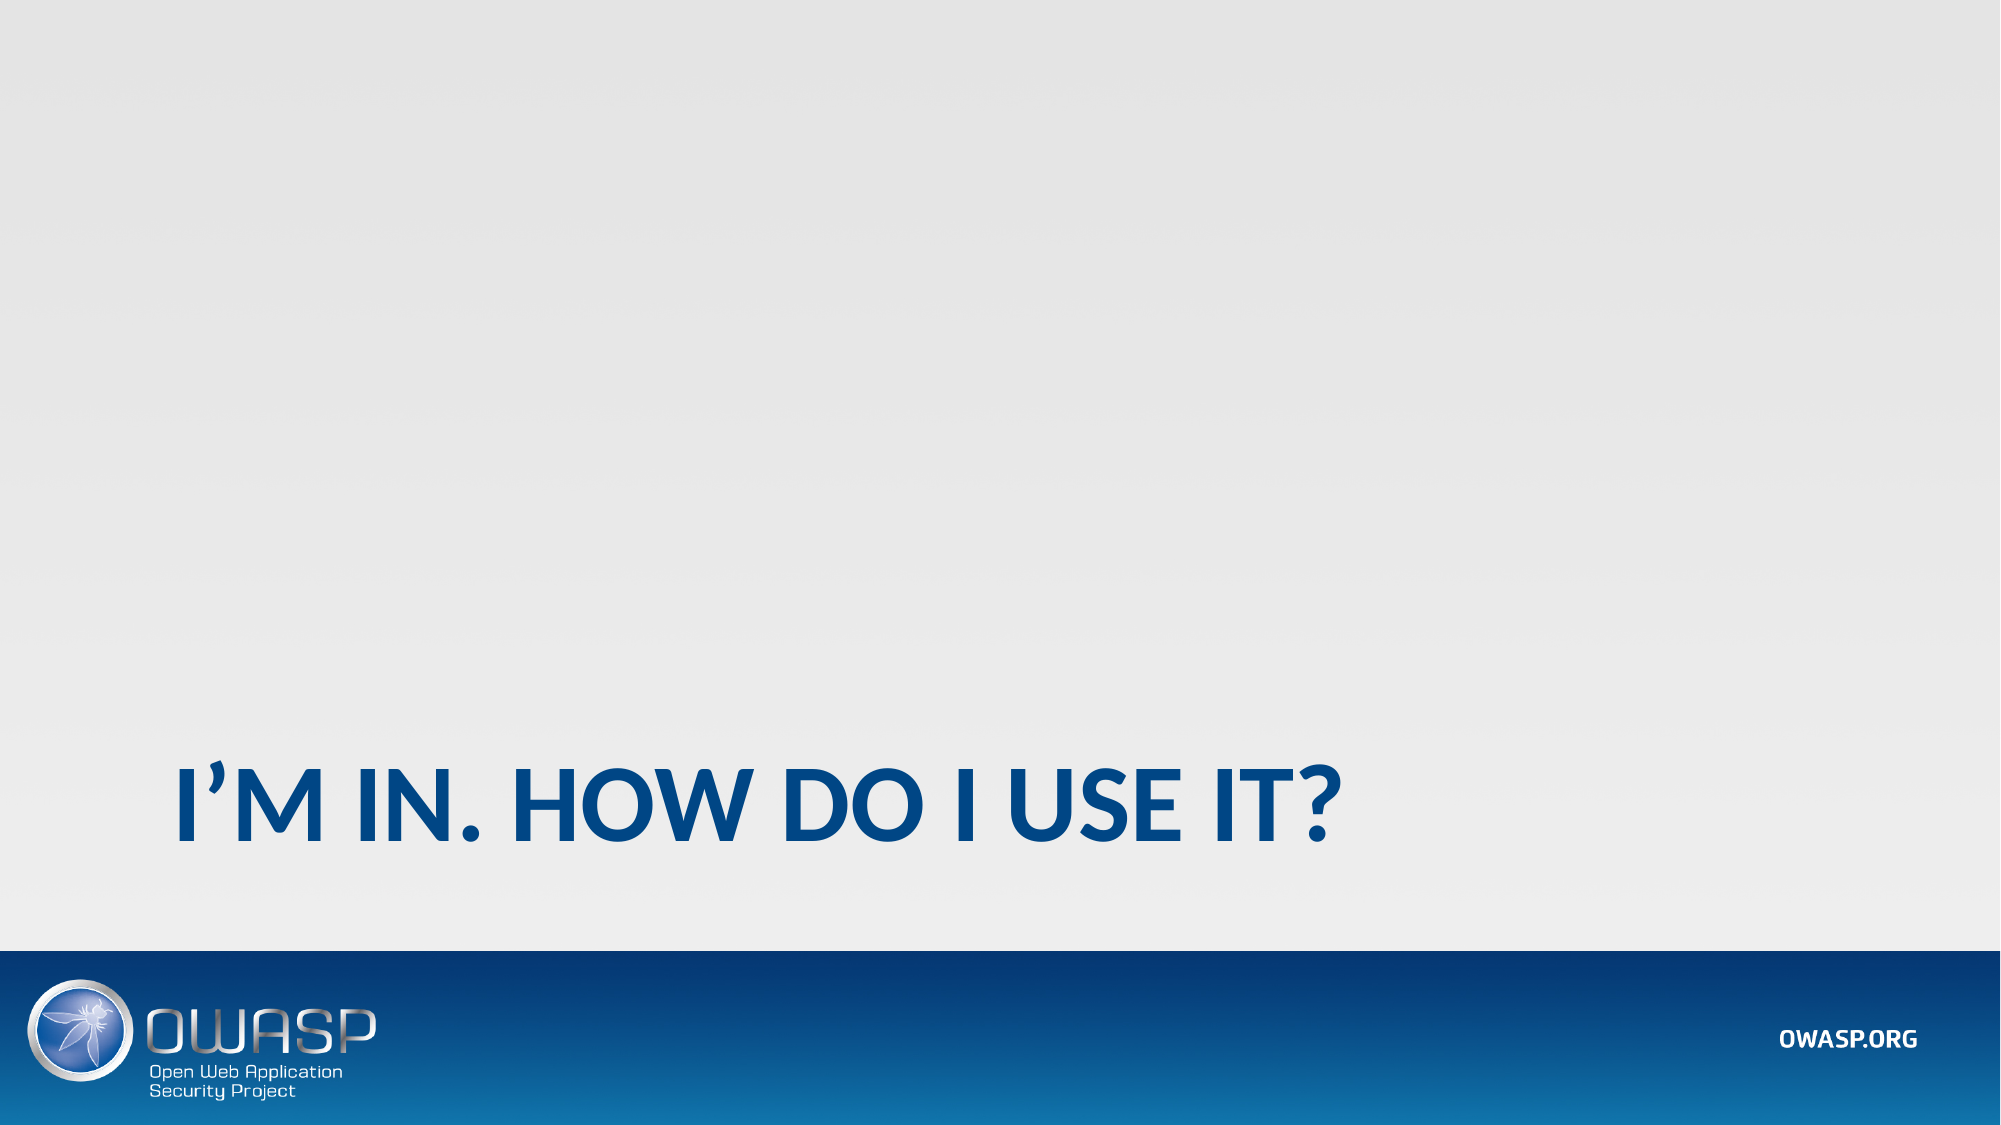

# I’m in. How do I use it?